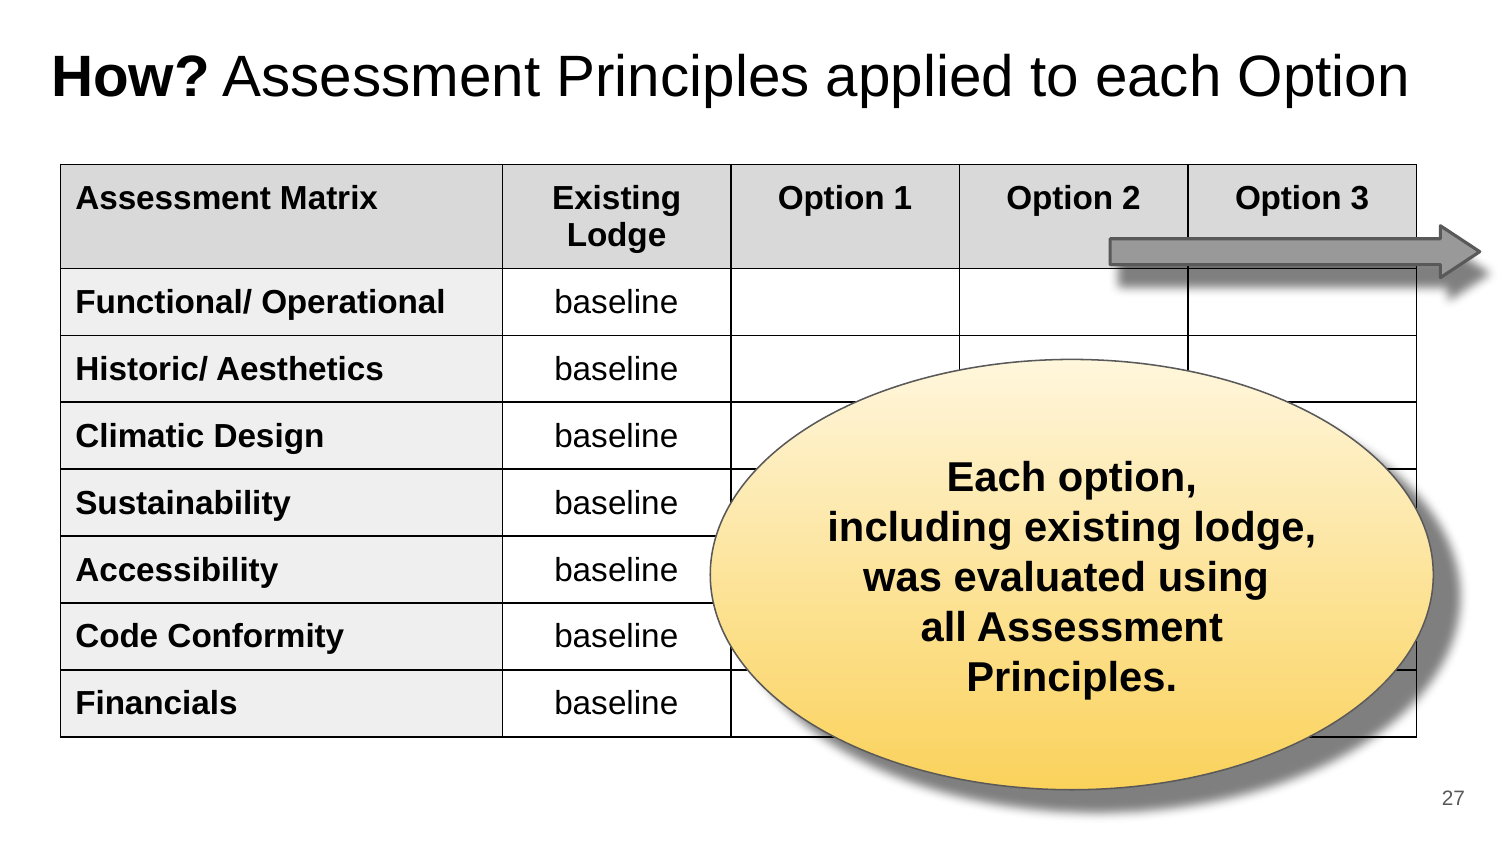

# How? Assessment Principles applied to each Option

| Assessment Matrix | Existing Lodge | Option 1 | Option 2 | Option 3 |
| --- | --- | --- | --- | --- |
| Functional/ Operational | baseline |  |  |  |
| Historic/ Aesthetics | baseline |  |  |  |
| Climatic Design | baseline |  |  |  |
| Sustainability | baseline |  |  |  |
| Accessibility | baseline |  |  |  |
| Code Conformity | baseline |  |  |  |
| Financials | baseline |  |  |  |

Each option,
including existing lodge, was evaluated using
all Assessment Principles.
27